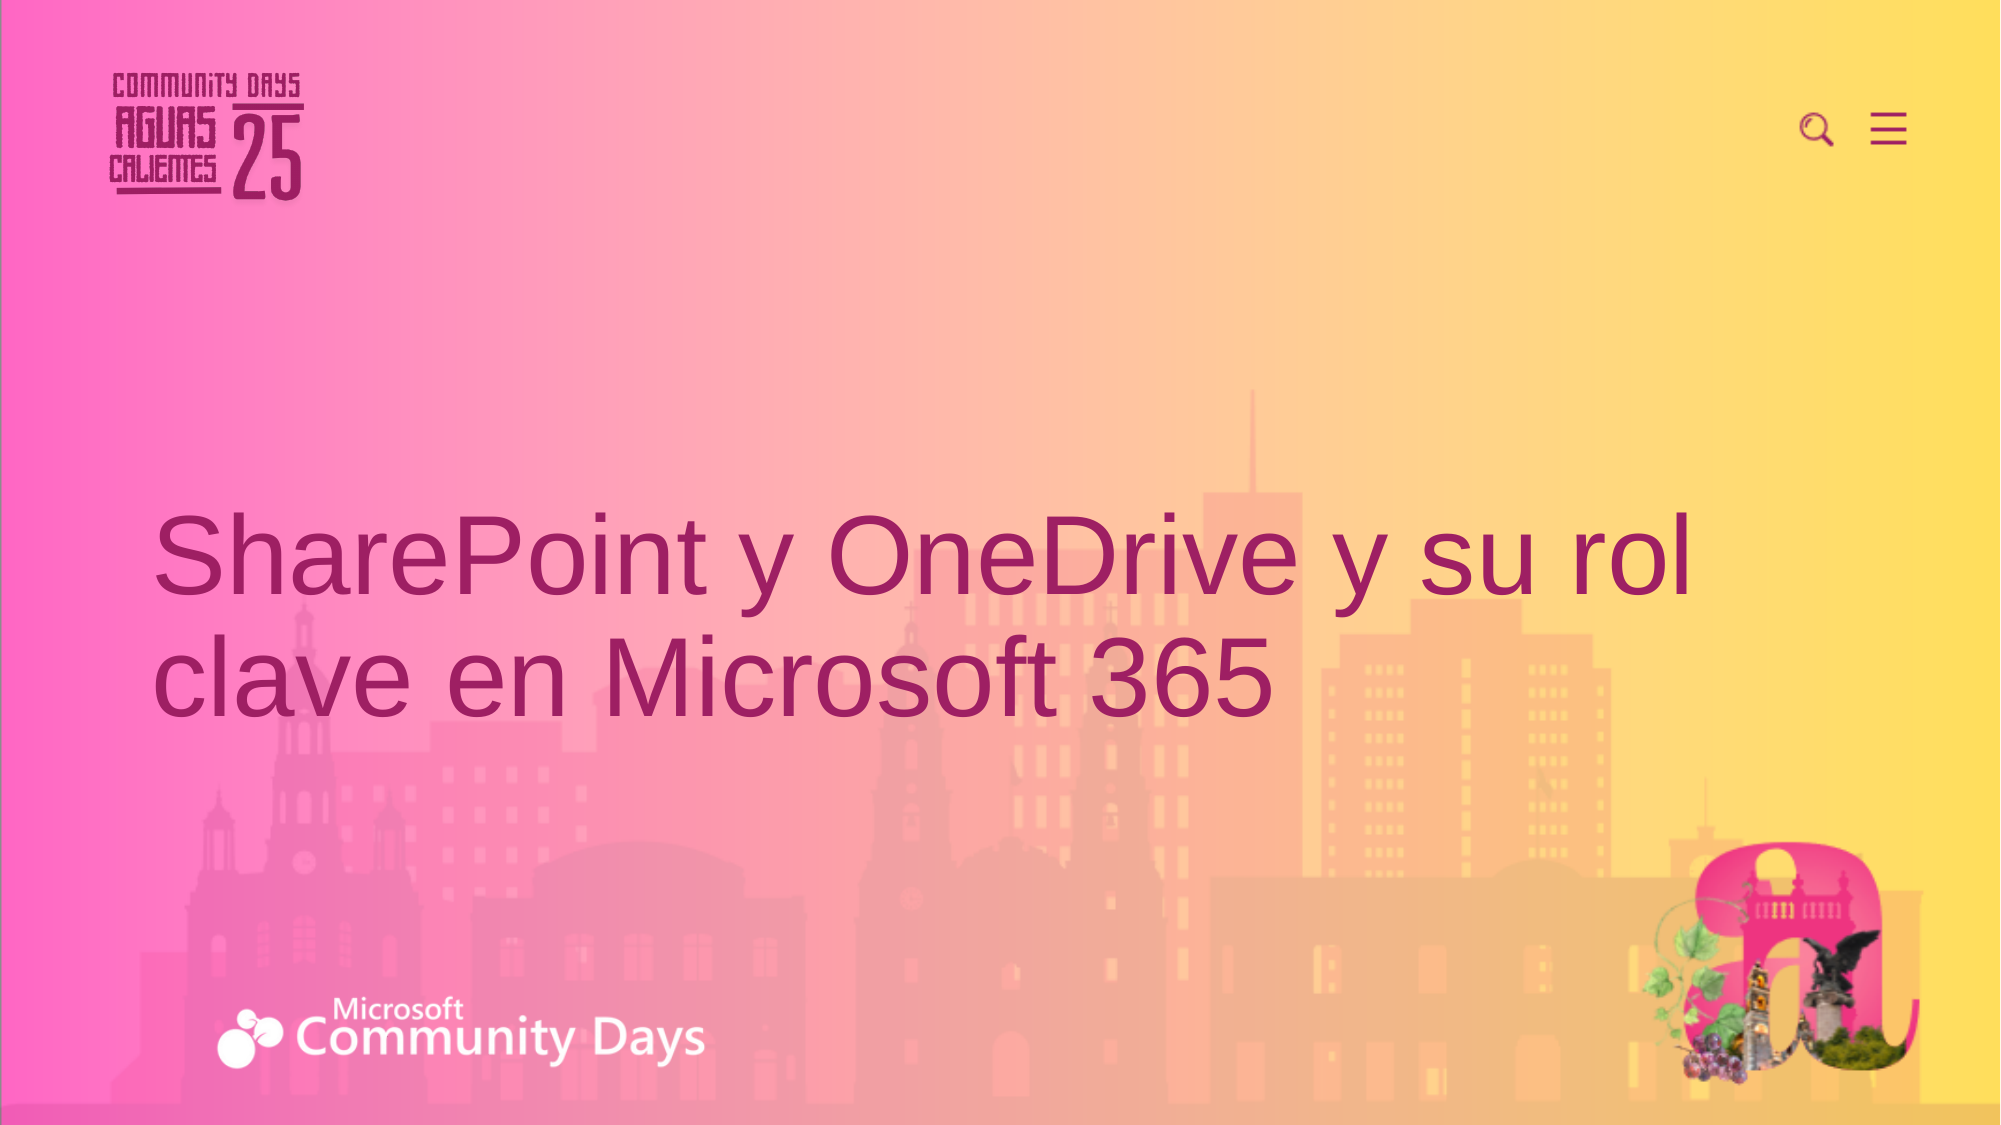

# SharePoint y OneDrive y su rol clave en Microsoft 365